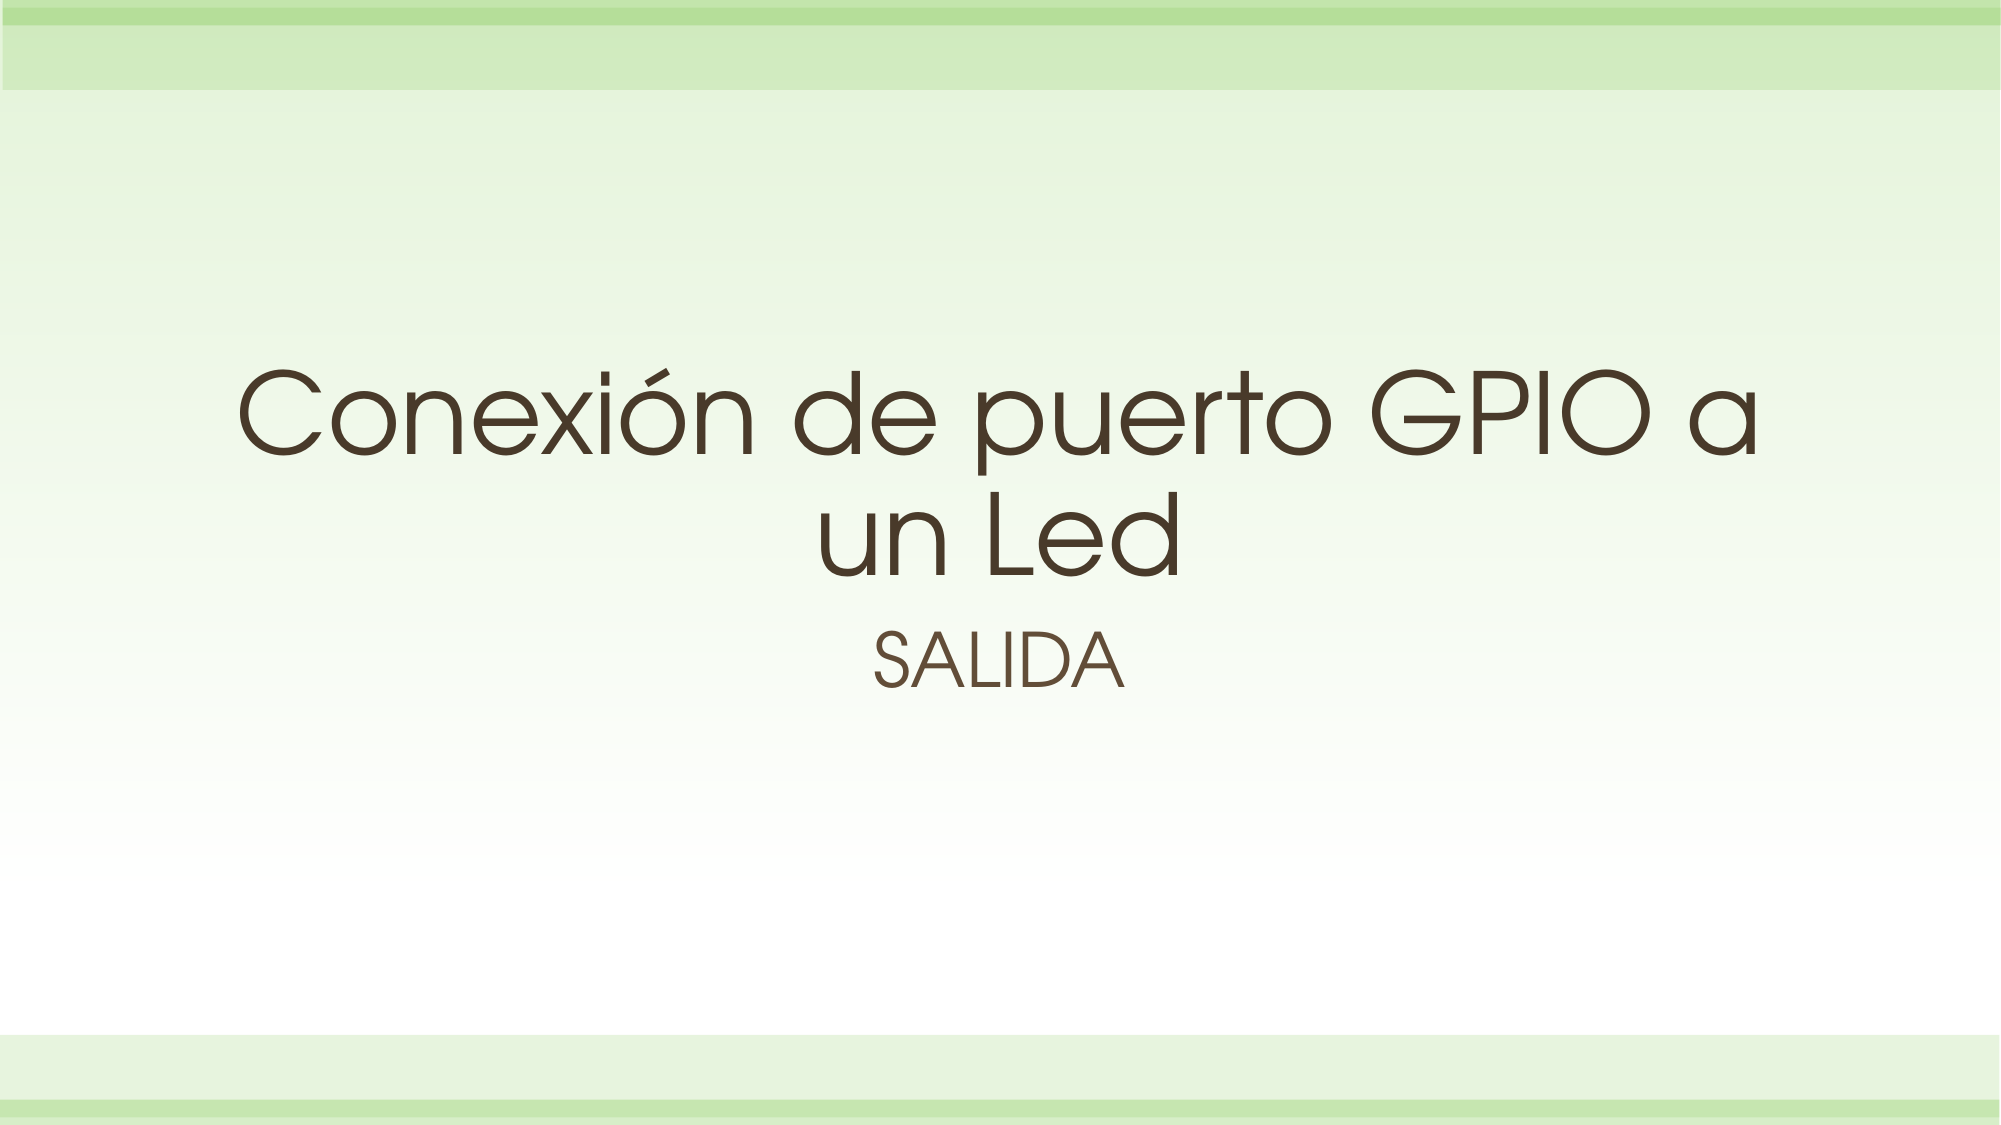

# Conexión de puerto GPIO a un Led
Salida